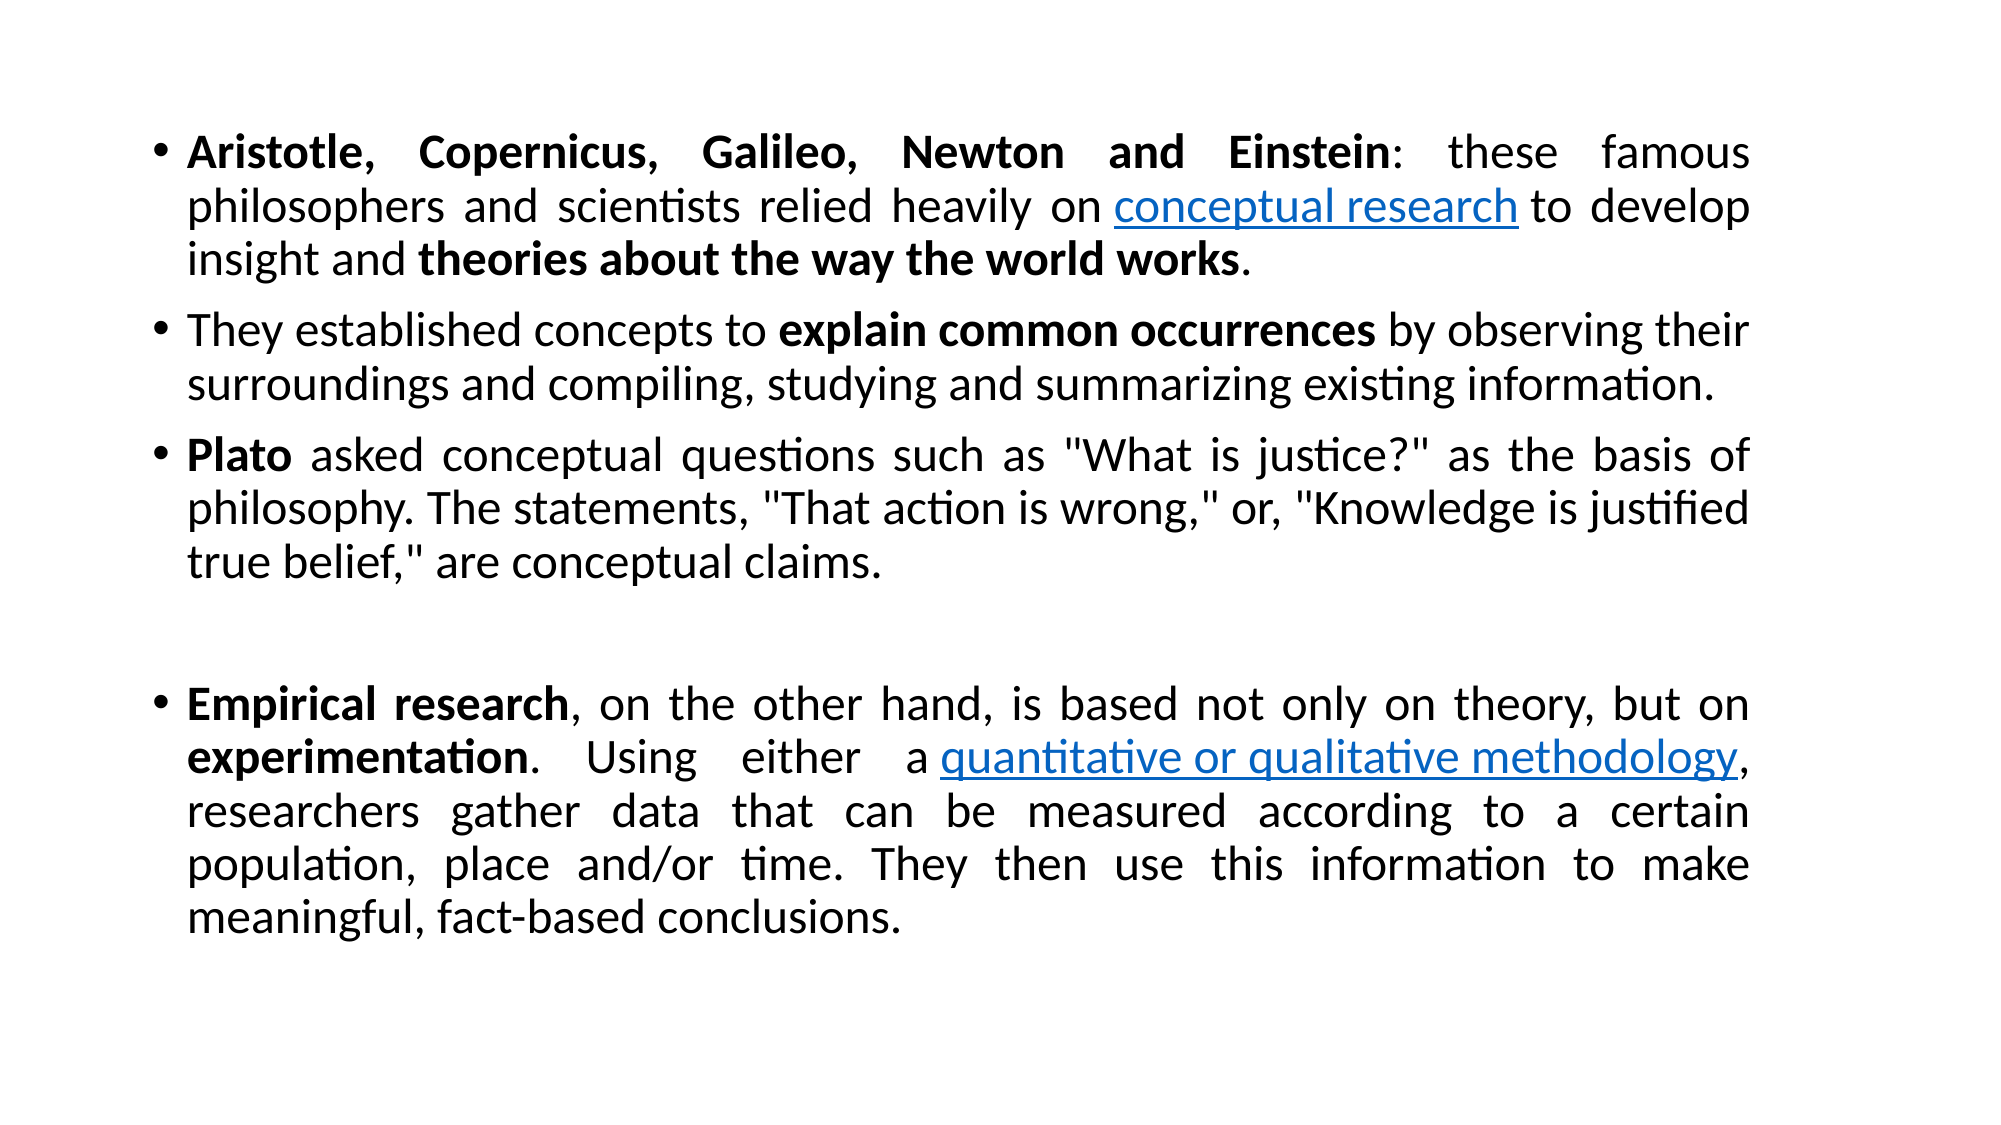

Aristotle, Copernicus, Galileo, Newton and Einstein: these famous philosophers and scientists relied heavily on conceptual research to develop insight and theories about the way the world works.
They established concepts to explain common occurrences by observing their surroundings and compiling, studying and summarizing existing information.
Plato asked conceptual questions such as "What is justice?" as the basis of philosophy. The statements, "That action is wrong," or, "Knowledge is justified true belief," are conceptual claims.

Empirical research, on the other hand, is based not only on theory, but on experimentation. Using either a quantitative or qualitative methodology, researchers gather data that can be measured according to a certain population, place and/or time. They then use this information to make meaningful, fact-based conclusions.